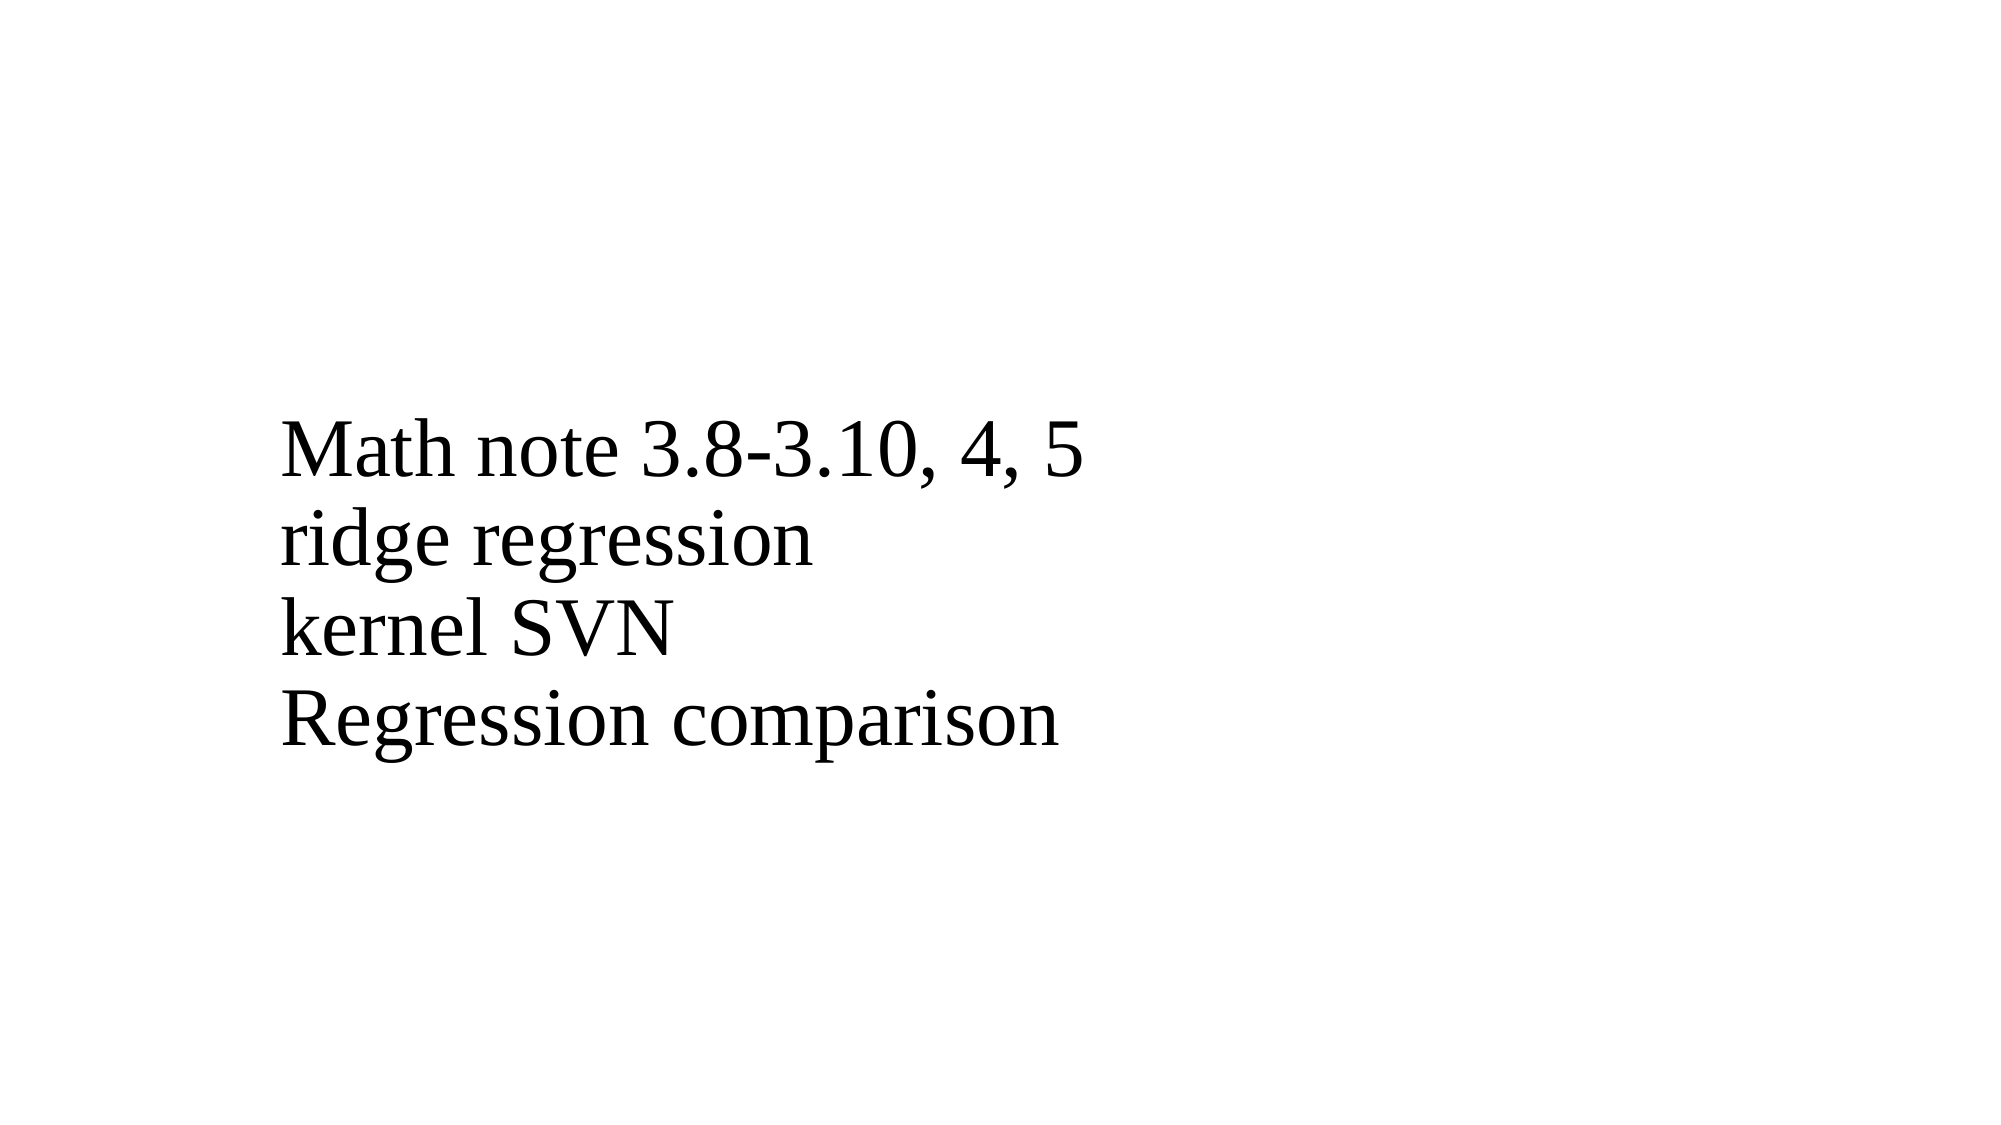

# Math note 3.8-3.10, 4, 5 ridge regression kernel SVN Regression comparison